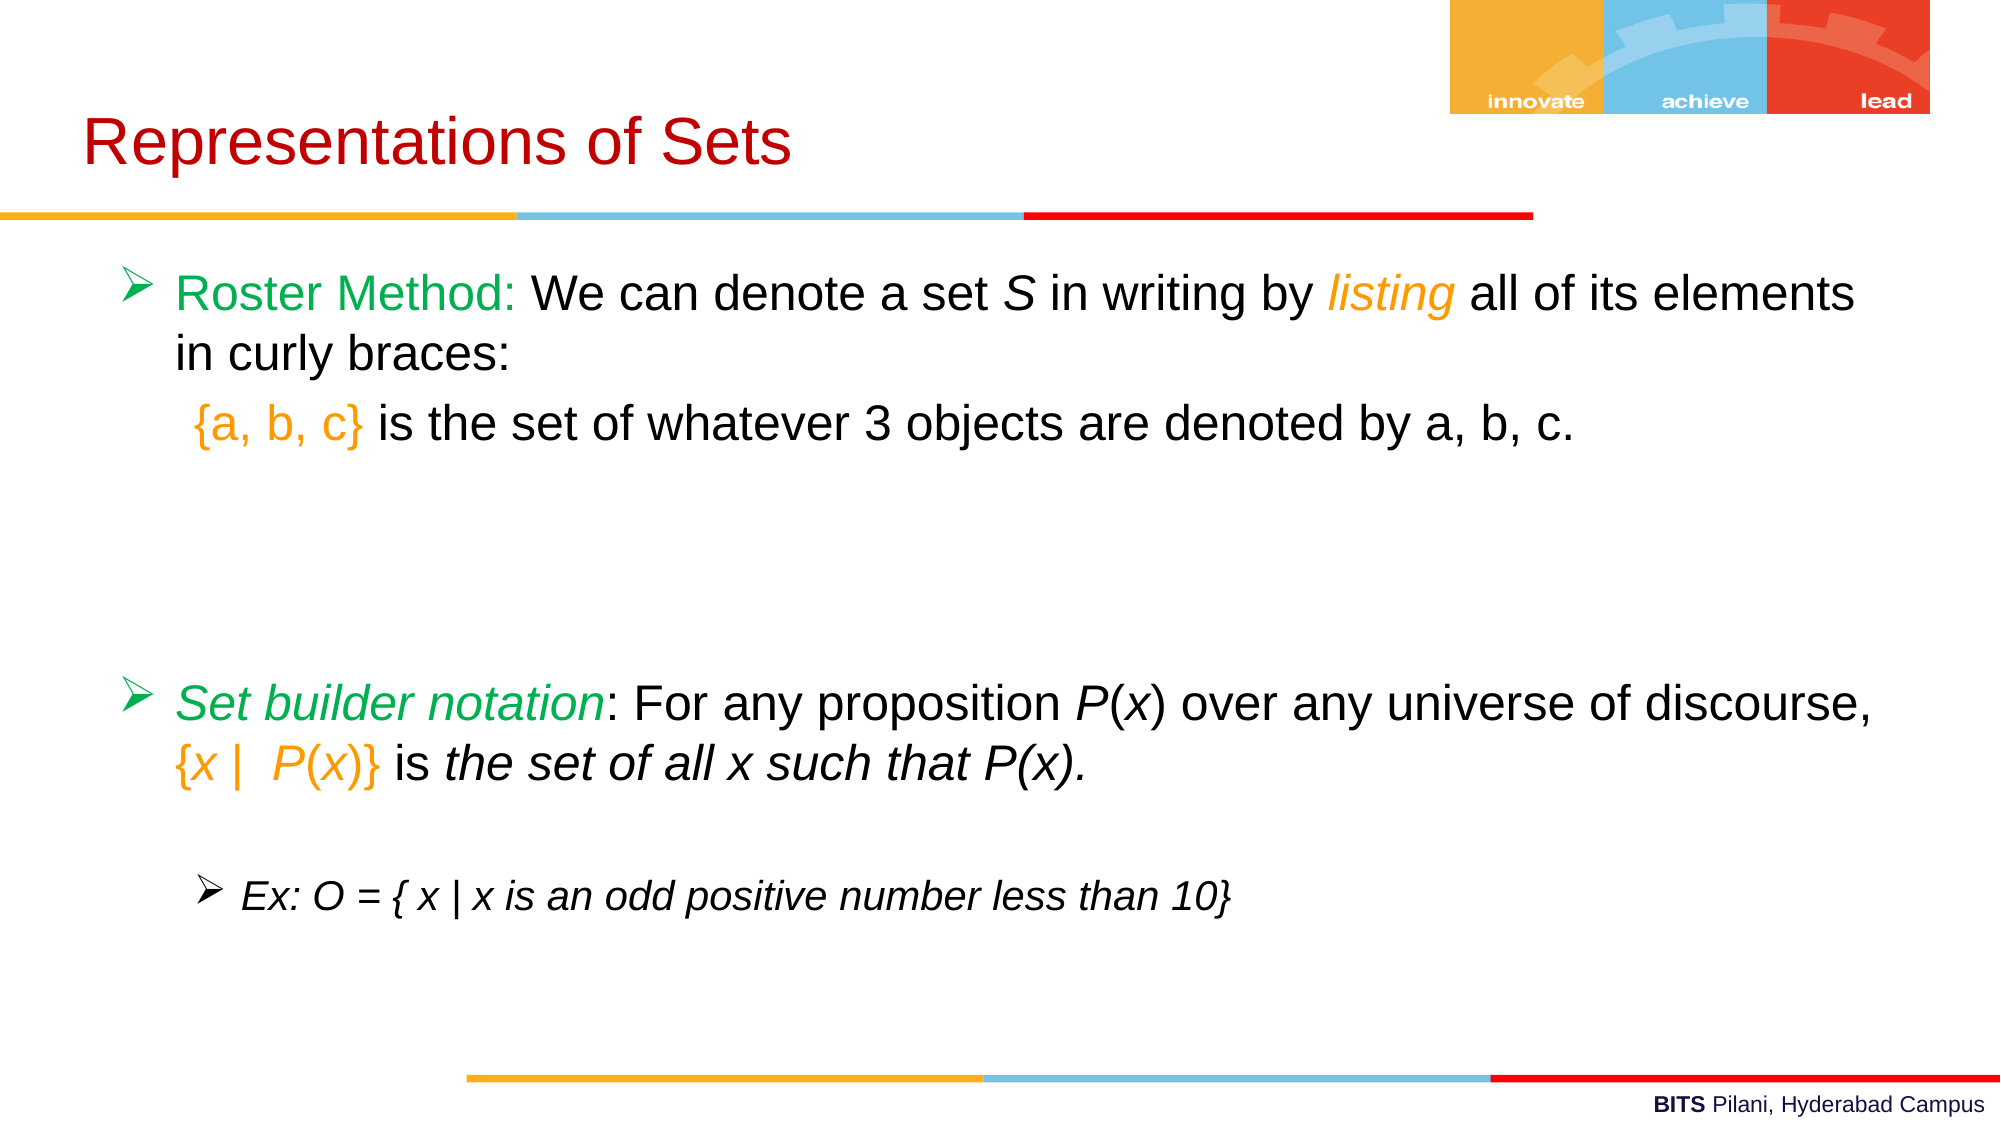

Representations of Sets
Roster Method: We can denote a set S in writing by listing all of its elements in curly braces:
{a, b, c} is the set of whatever 3 objects are denoted by a, b, c.

Set builder notation: For any proposition P(x) over any universe of discourse, {x |  P(x)} is the set of all x such that P(x).

Ex: O = { x | x is an odd positive number less than 10}